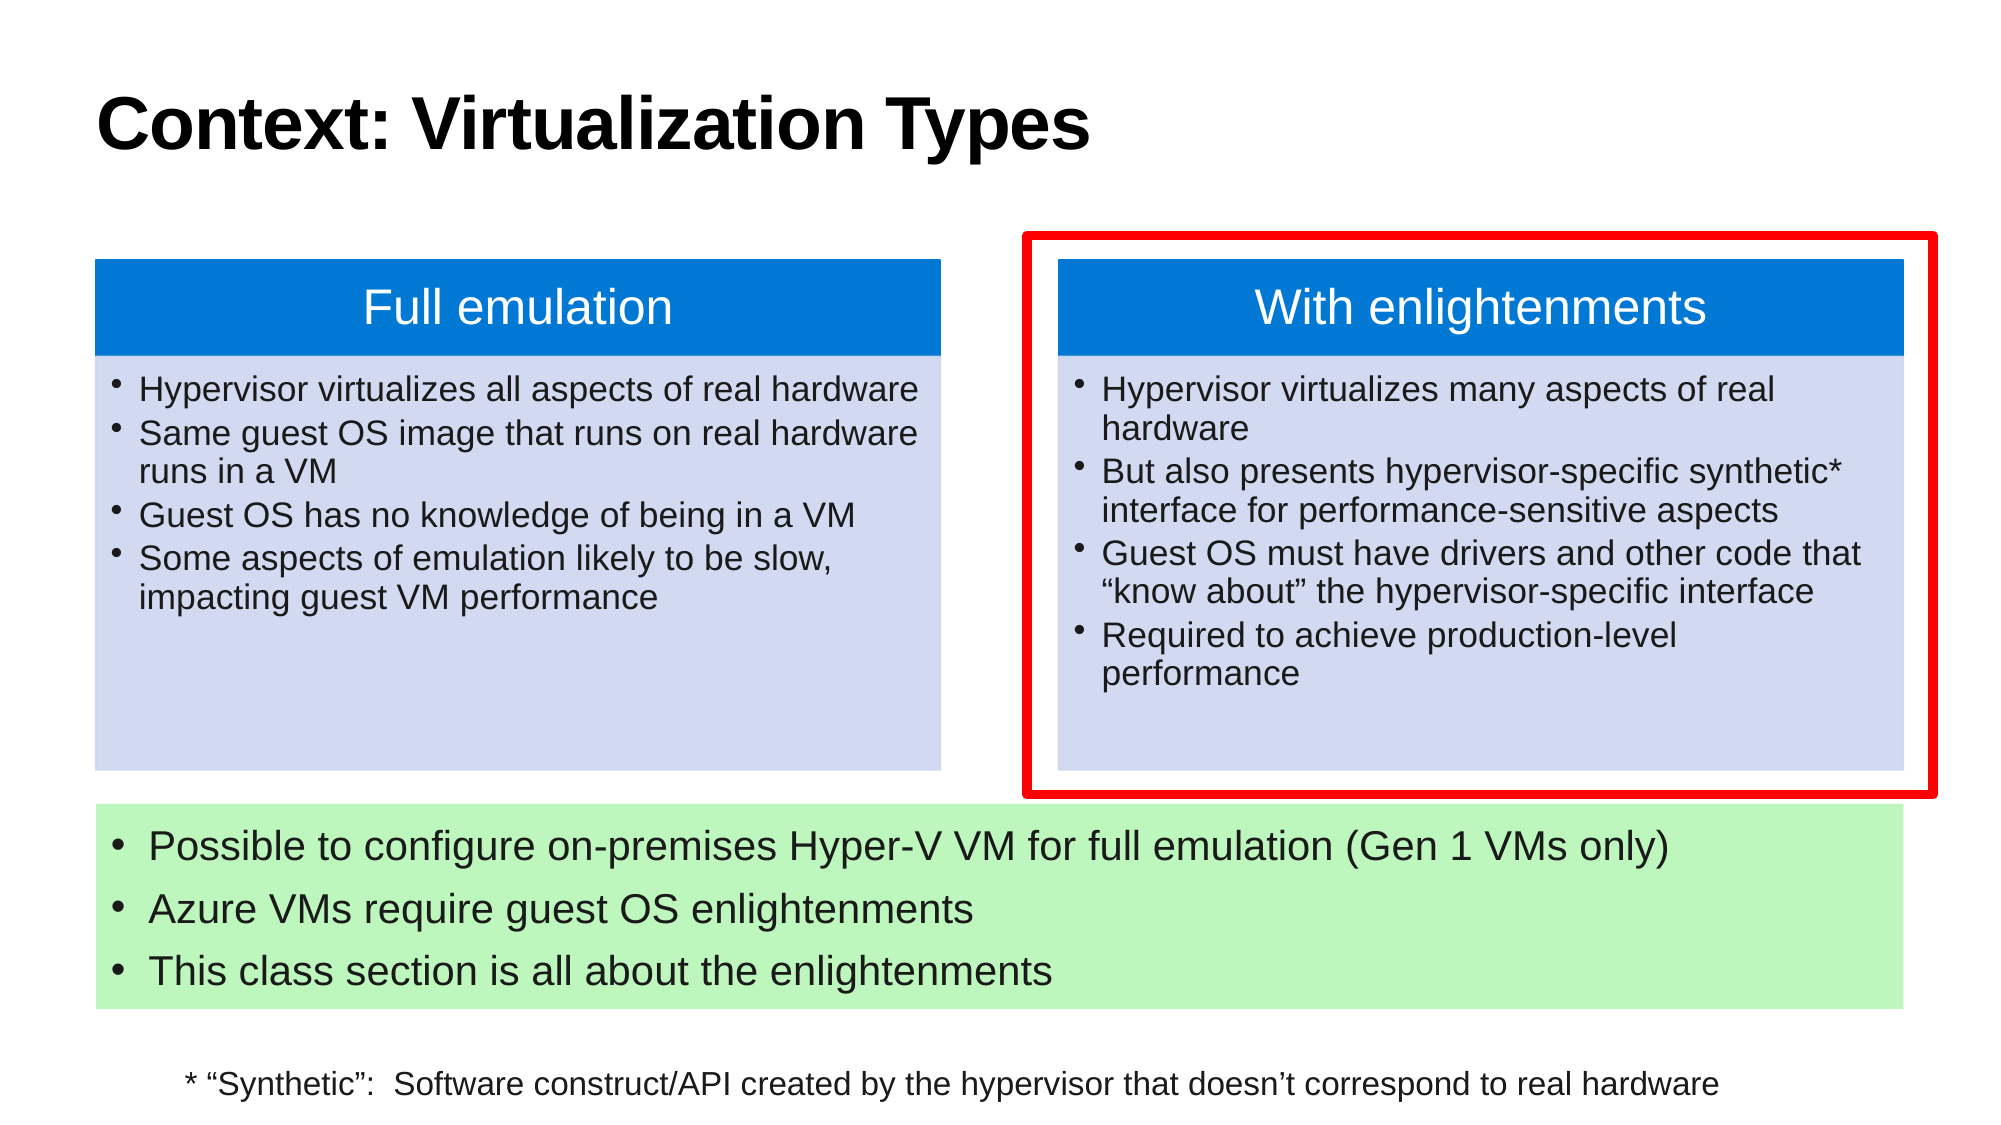

# Context: Virtualization Types
Full emulation
Hypervisor virtualizes all aspects of real hardware
Same guest OS image that runs on real hardware runs in a VM
Guest OS has no knowledge of being in a VM
Some aspects of emulation likely to be slow, impacting guest VM performance

With enlightenments
Hypervisor virtualizes many aspects of real hardware
But also presents hypervisor-specific synthetic* interface for performance-sensitive aspects
Guest OS must have drivers and other code that “know about” the hypervisor-specific interface
Required to achieve production-level performance

Possible to configure on-premises Hyper-V VM for full emulation (Gen 1 VMs only)
Azure VMs require guest OS enlightenments
This class section is all about the enlightenments
* “Synthetic”:  Software construct/API created by the hypervisor that doesn’t correspond to real hardware